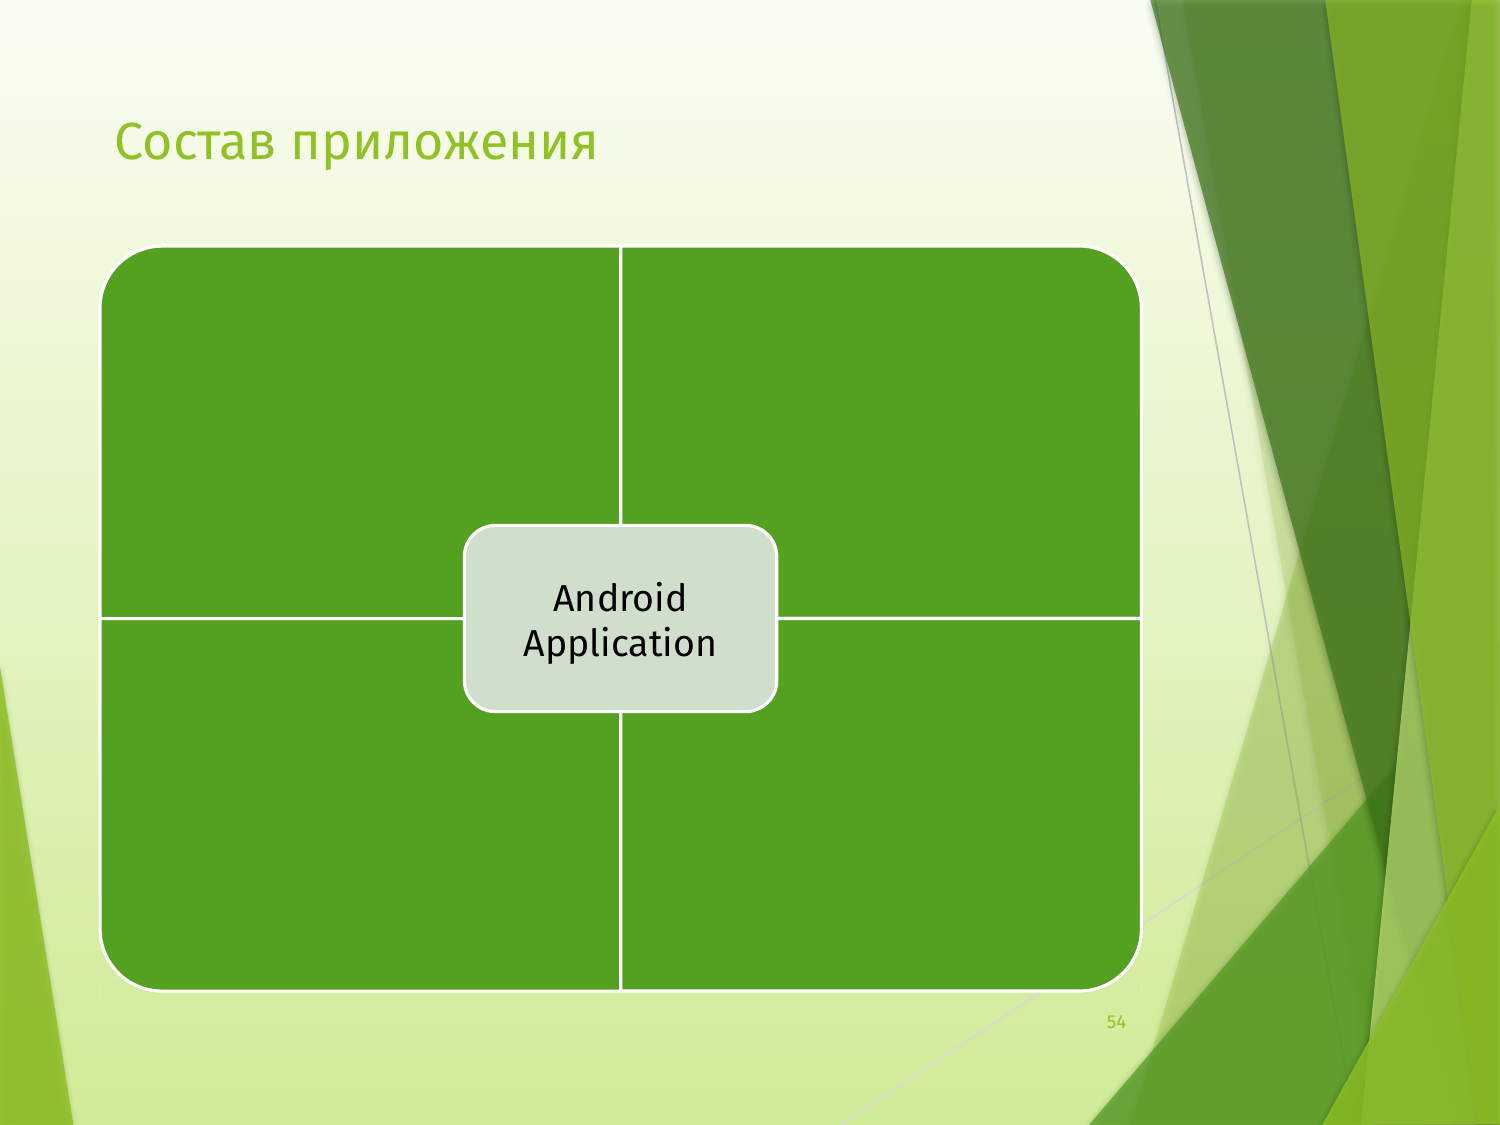

# Состав приложения
Android Application
Activities
Content Providers
Intents
Services
54